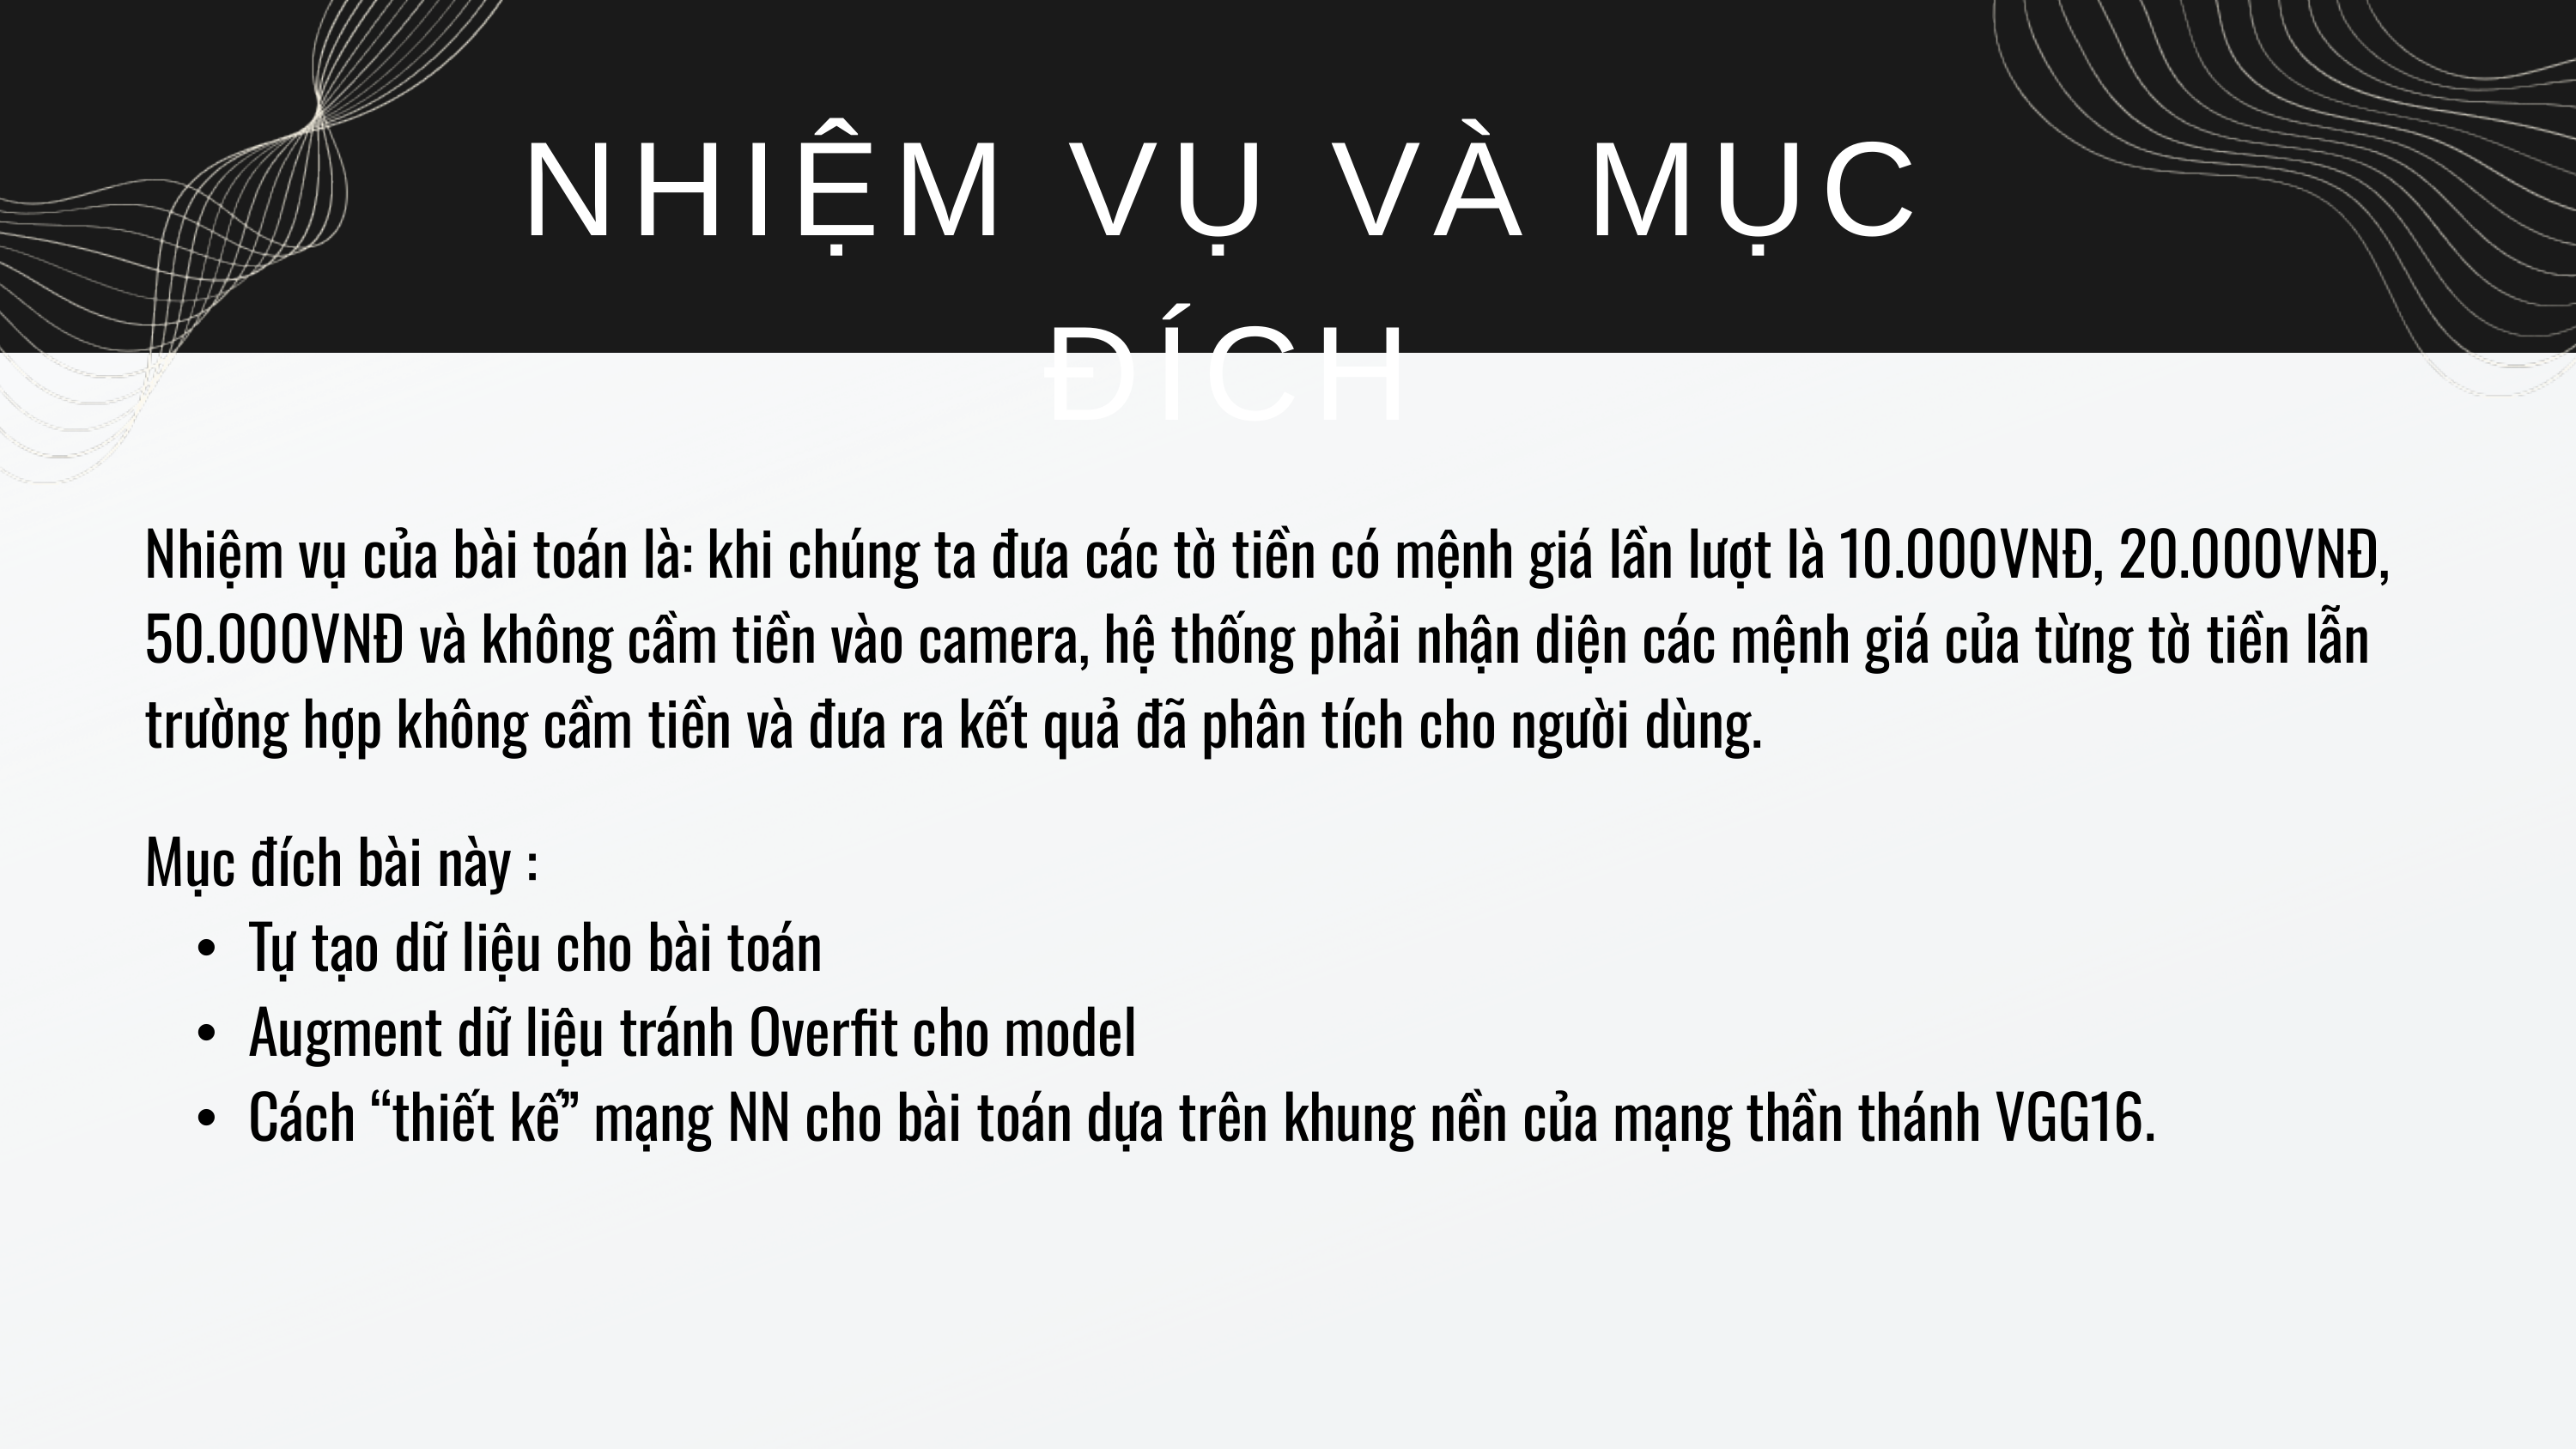

NHIỆM VỤ VÀ MỤC ĐÍCH
Nhiệm vụ của bài toán là: khi chúng ta đưa các tờ tiền có mệnh giá lần lượt là 10.000VNĐ, 20.000VNĐ, 50.000VNĐ và không cầm tiền vào camera, hệ thống phải nhận diện các mệnh giá của từng tờ tiền lẫn trường hợp không cầm tiền và đưa ra kết quả đã phân tích cho người dùng.
Mục đích bài này :
Tự tạo dữ liệu cho bài toán
Augment dữ liệu tránh Overfit cho model
Cách “thiết kế” mạng NN cho bài toán dựa trên khung nền của mạng thần thánh VGG16.